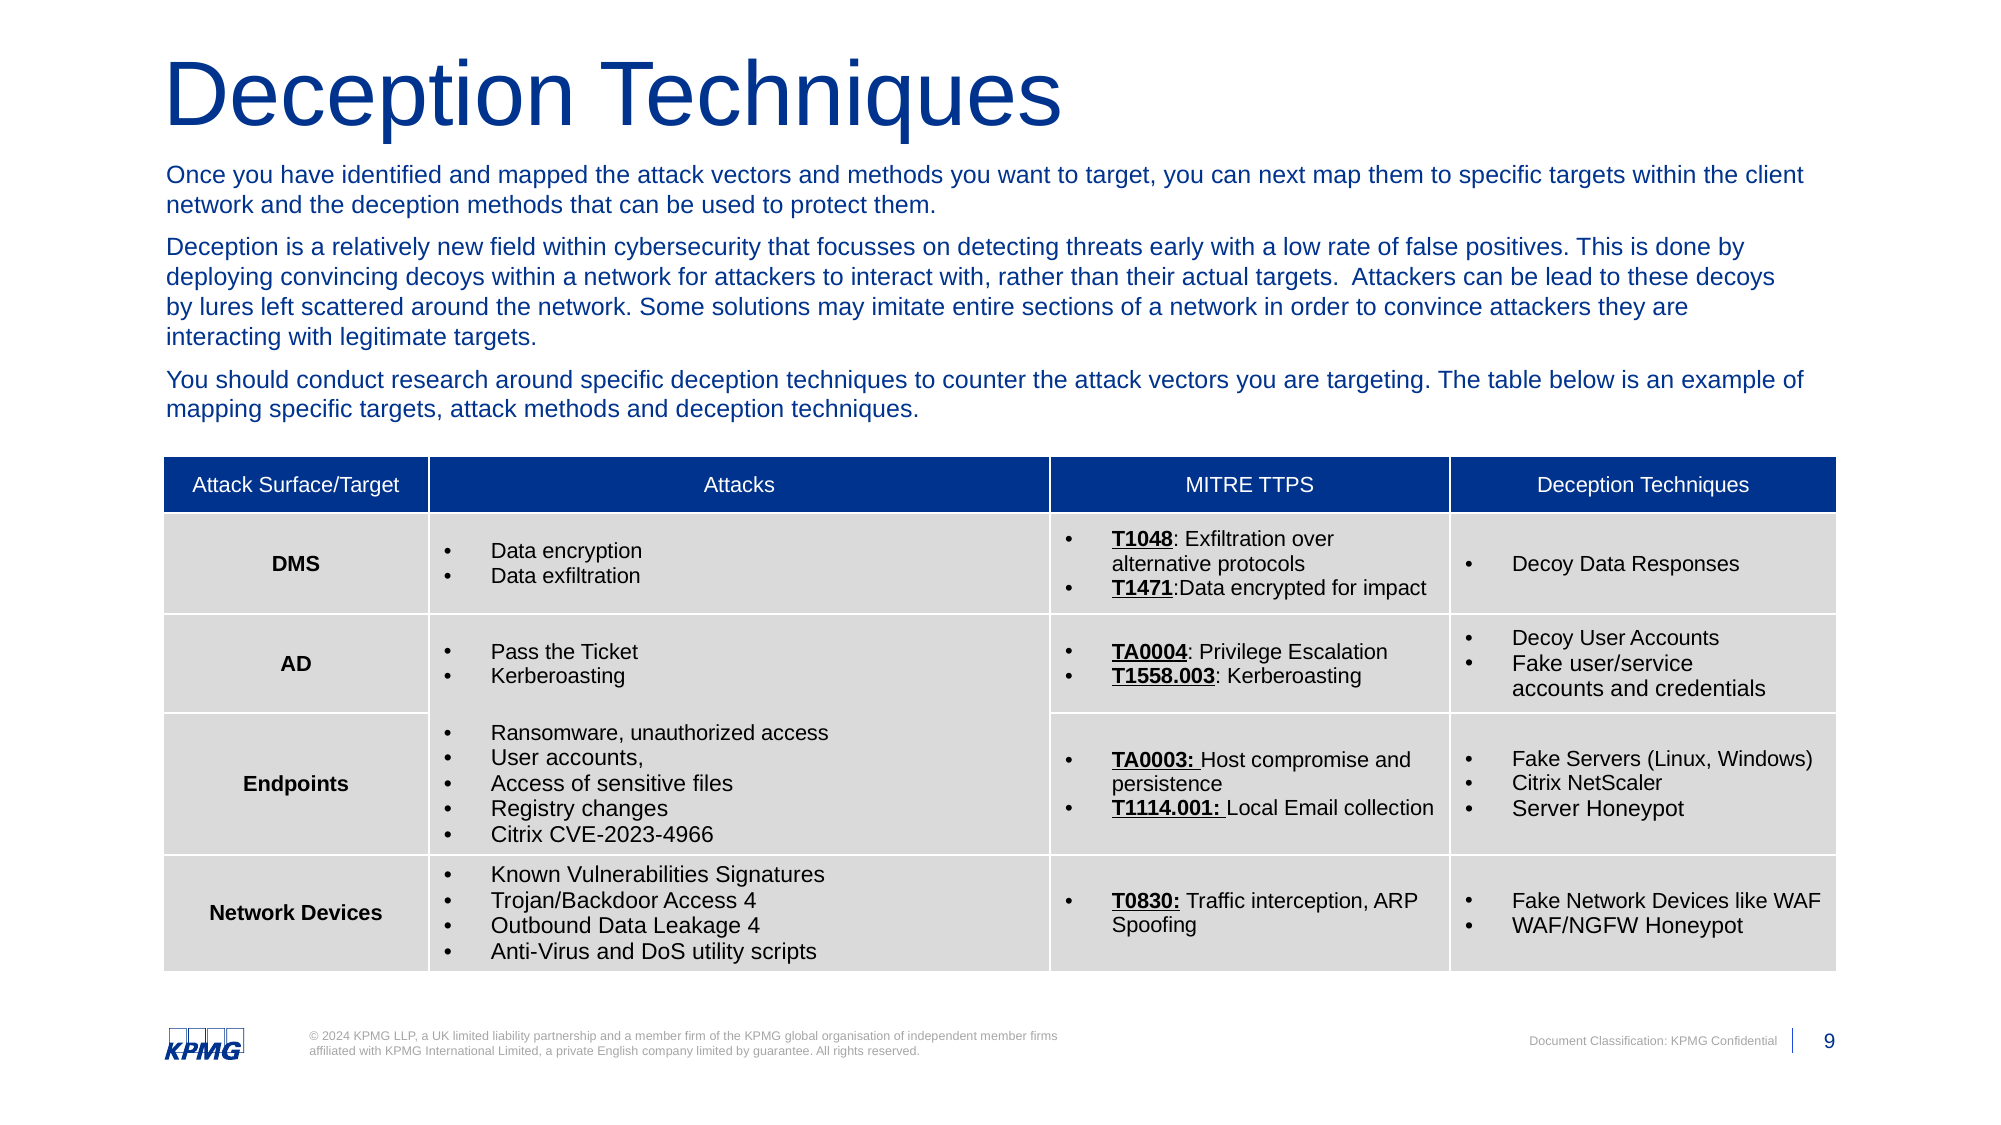

# Deception Techniques
Once you have identified and mapped the attack vectors and methods you want to target, you can next map them to specific targets within the client network and the deception methods that can be used to protect them.
Deception is a relatively new field within cybersecurity that focusses on detecting threats early with a low rate of false positives. This is done by deploying convincing decoys within a network for attackers to interact with, rather than their actual targets.  Attackers can be lead to these decoys by lures left scattered around the network. Some solutions may imitate entire sections of a network in order to convince attackers they are interacting with legitimate targets.
You should conduct research around specific deception techniques to counter the attack vectors you are targeting. The table below is an example of mapping specific targets, attack methods and deception techniques.
| Attack Surface/Target | Attacks | MITRE TTPS | Deception Techniques |
| --- | --- | --- | --- |
| DMS | Data encryption Data exfiltration | T1048: Exfiltration over alternative protocols T1471:Data encrypted for impact | Decoy Data Responses |
| AD | Pass the Ticket Kerberoasting | TA0004: Privilege Escalation T1558.003: Kerberoasting | Decoy User Accounts Fake user/service accounts and credentials |
| Endpoints | Ransomware, unauthorized access User accounts,  Access of sensitive files Registry changes Citrix CVE-2023-4966 | TA0003: Host compromise and persistence T1114.001: Local Email collection | Fake Servers (Linux, Windows) Citrix NetScaler Server Honeypot |
| Network Devices | Known Vulnerabilities Signatures Trojan/Backdoor Access 4 Outbound Data Leakage 4  Anti-Virus and DoS utility scripts | T0830: Traffic interception, ARP Spoofing | Fake Network Devices like WAF WAF/NGFW Honeypot |